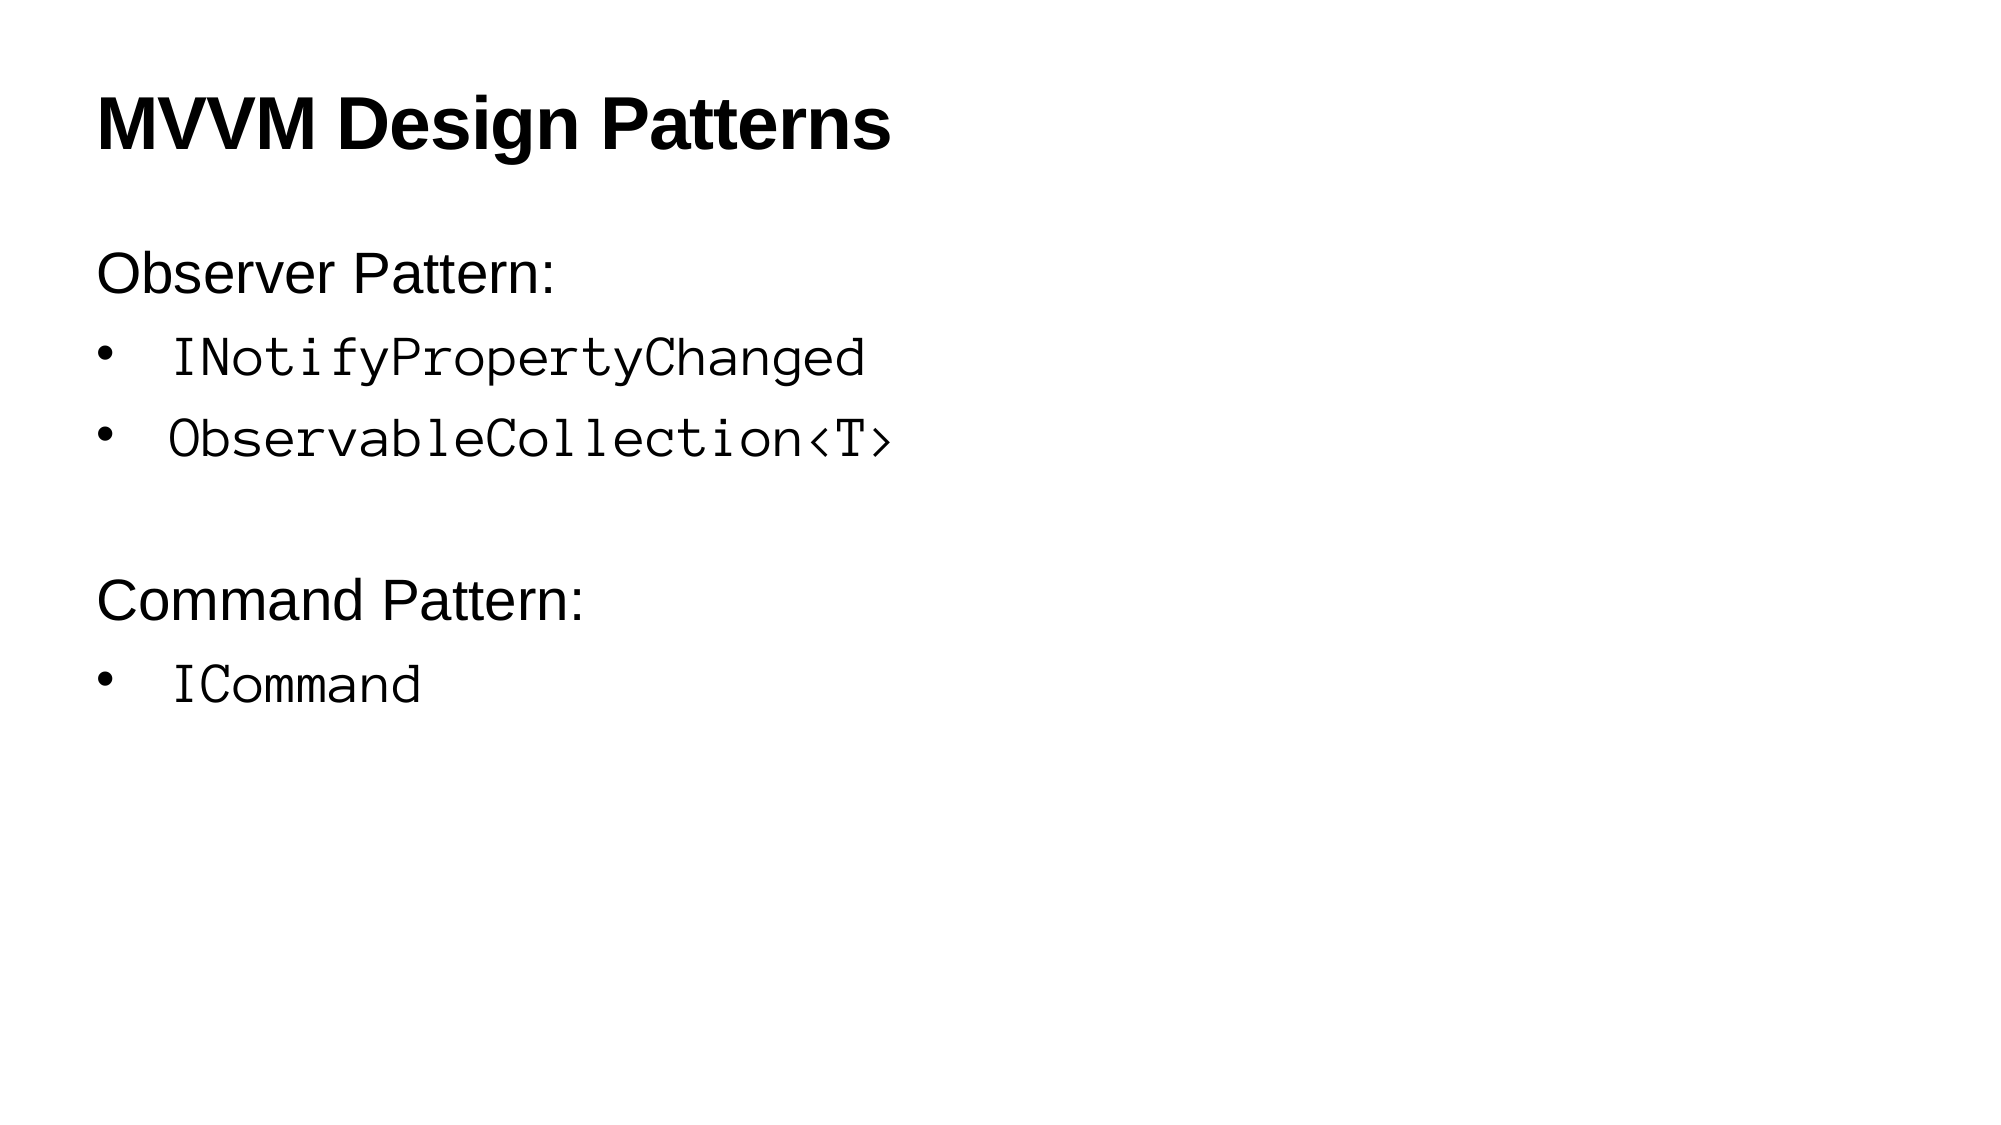

# MVVM Design Patterns
Observer Pattern:
INotifyPropertyChanged
ObservableCollection<T>

Command Pattern:
ICommand